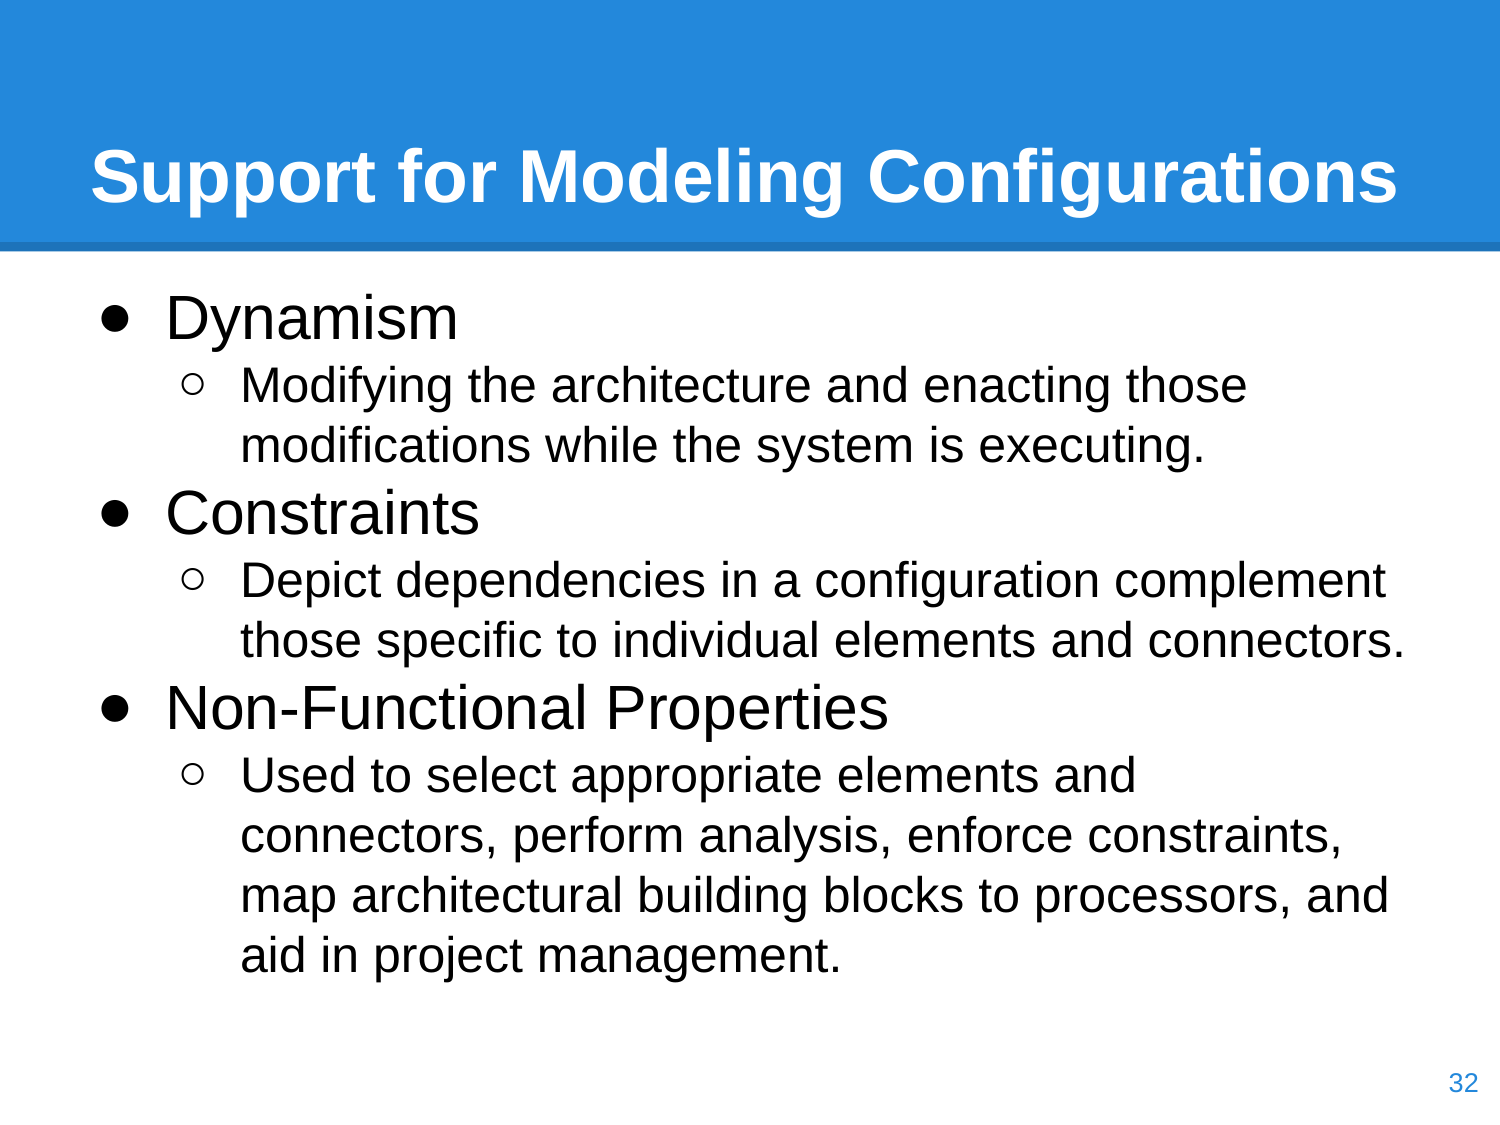

# Support for Modeling Configurations
Dynamism
Modifying the architecture and enacting those modifications while the system is executing.
Constraints
Depict dependencies in a configuration complement those specific to individual elements and connectors.
Non-Functional Properties
Used to select appropriate elements and connectors, perform analysis, enforce constraints, map architectural building blocks to processors, and aid in project management.

32